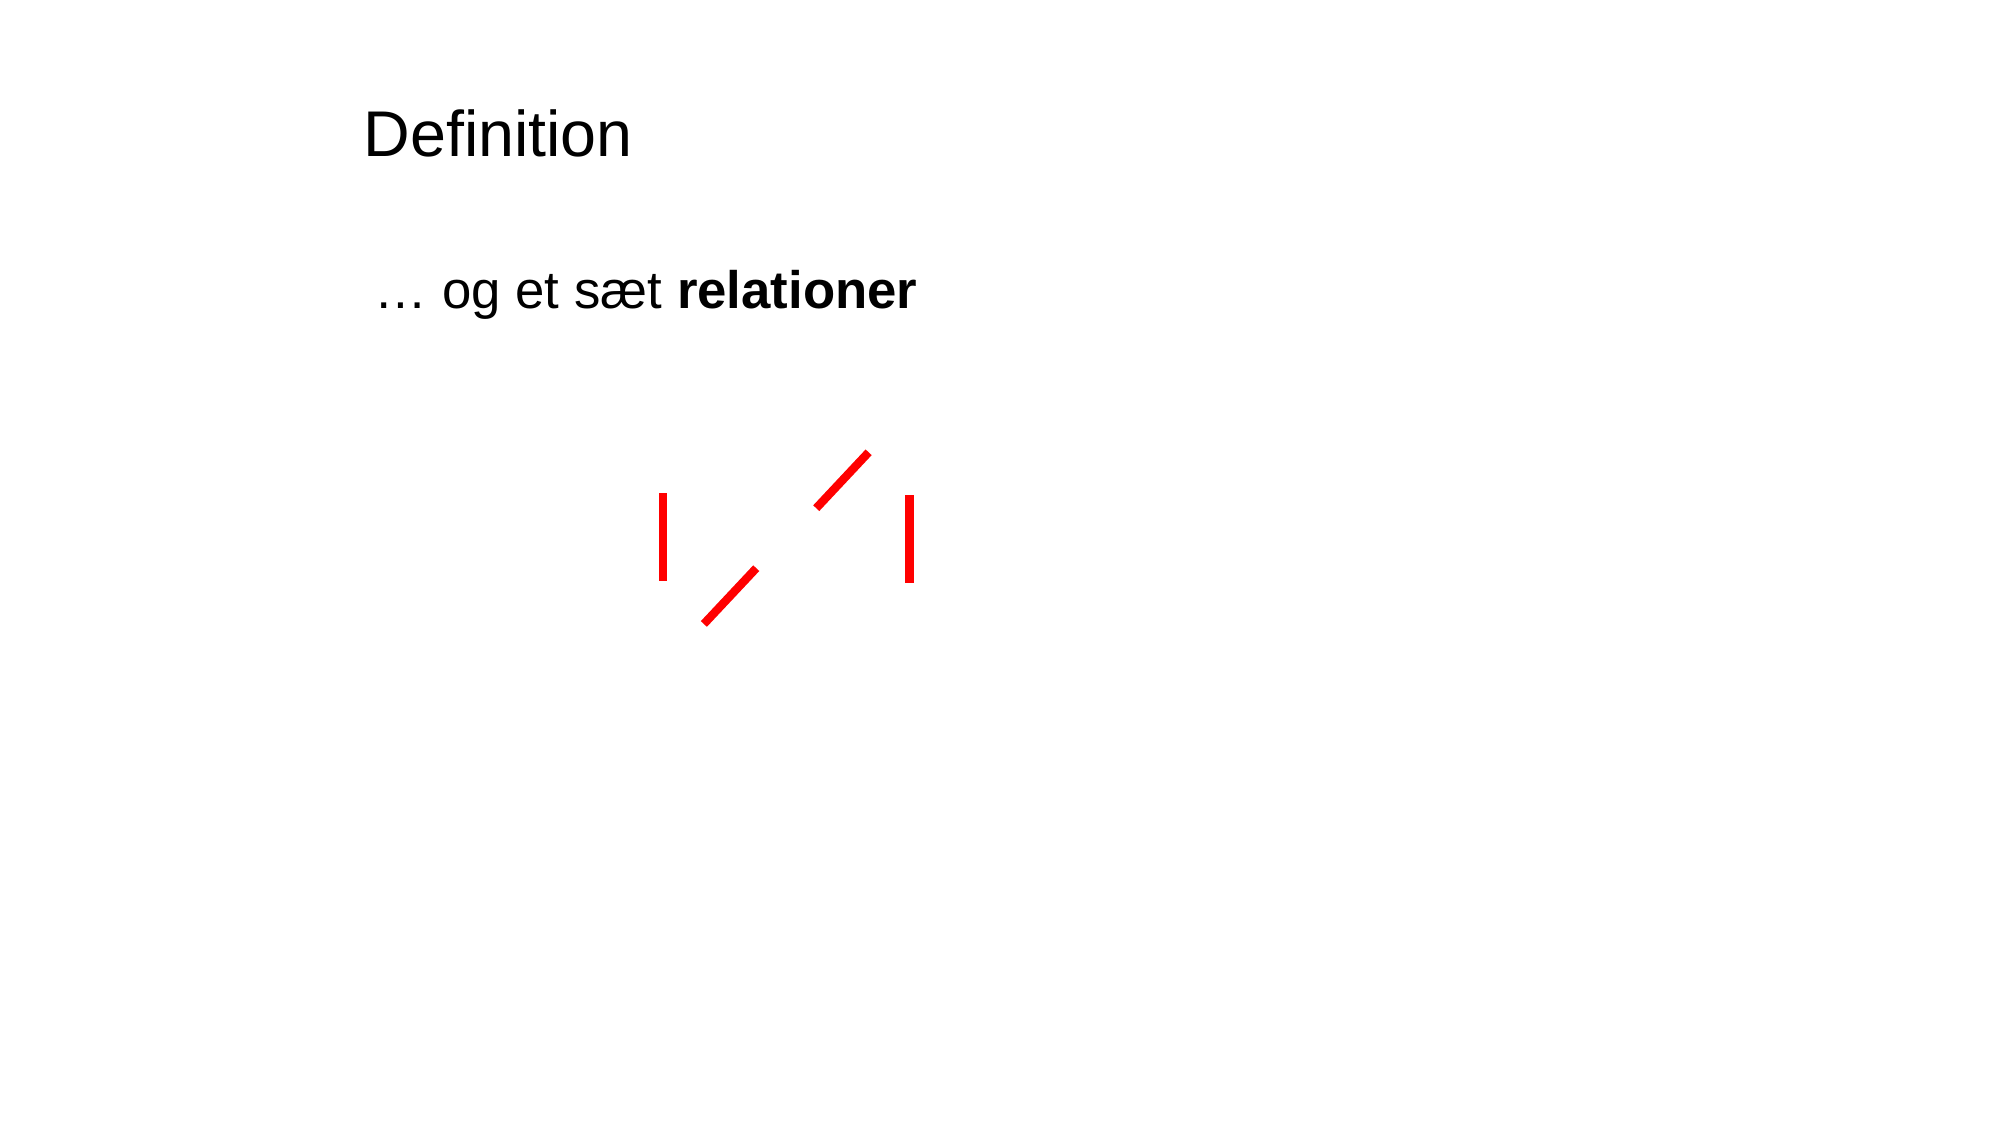

# Definition
… og et sæt relationer